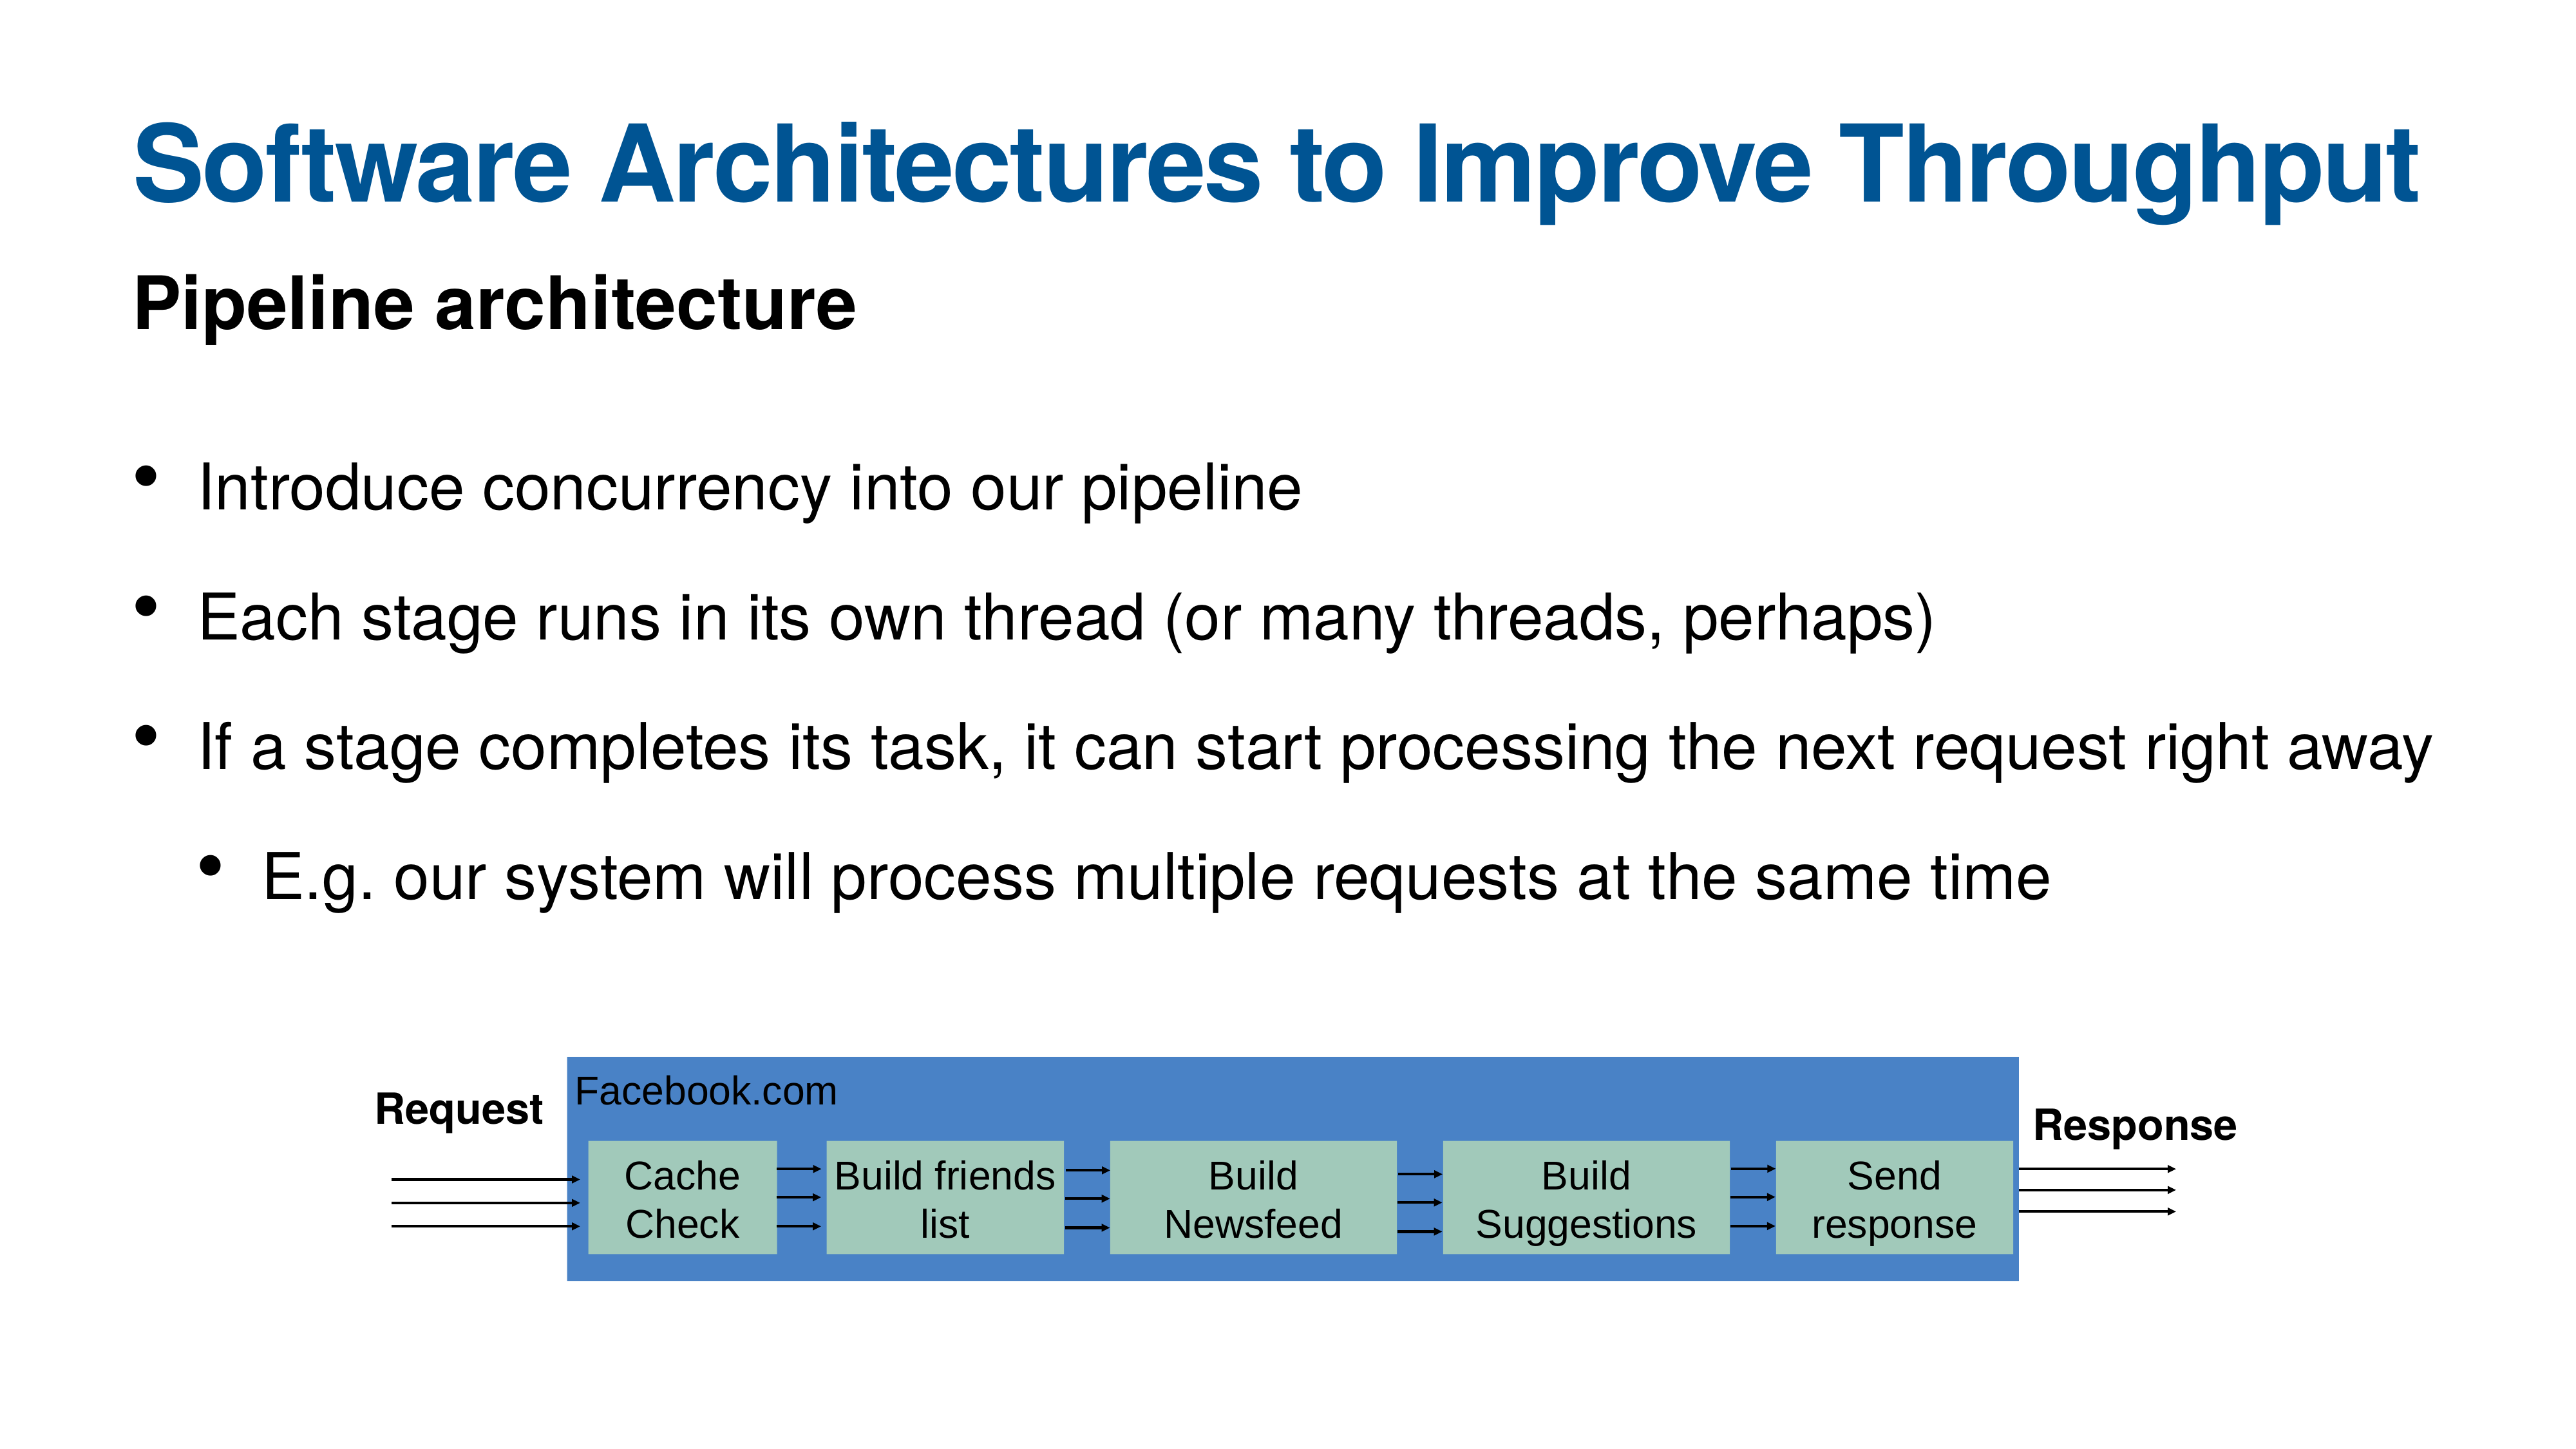

# Software Architectures to Improve Throughput
Pipeline architecture
Introduce concurrency into our pipeline
Each stage runs in its own thread (or many threads, perhaps)
If a stage completes its task, it can start processing the next request right away
E.g. our system will process multiple requests at the same time
Facebook.com
Request
Response
Cache Check
Build friends list
Build Newsfeed
Build Suggestions
Send response